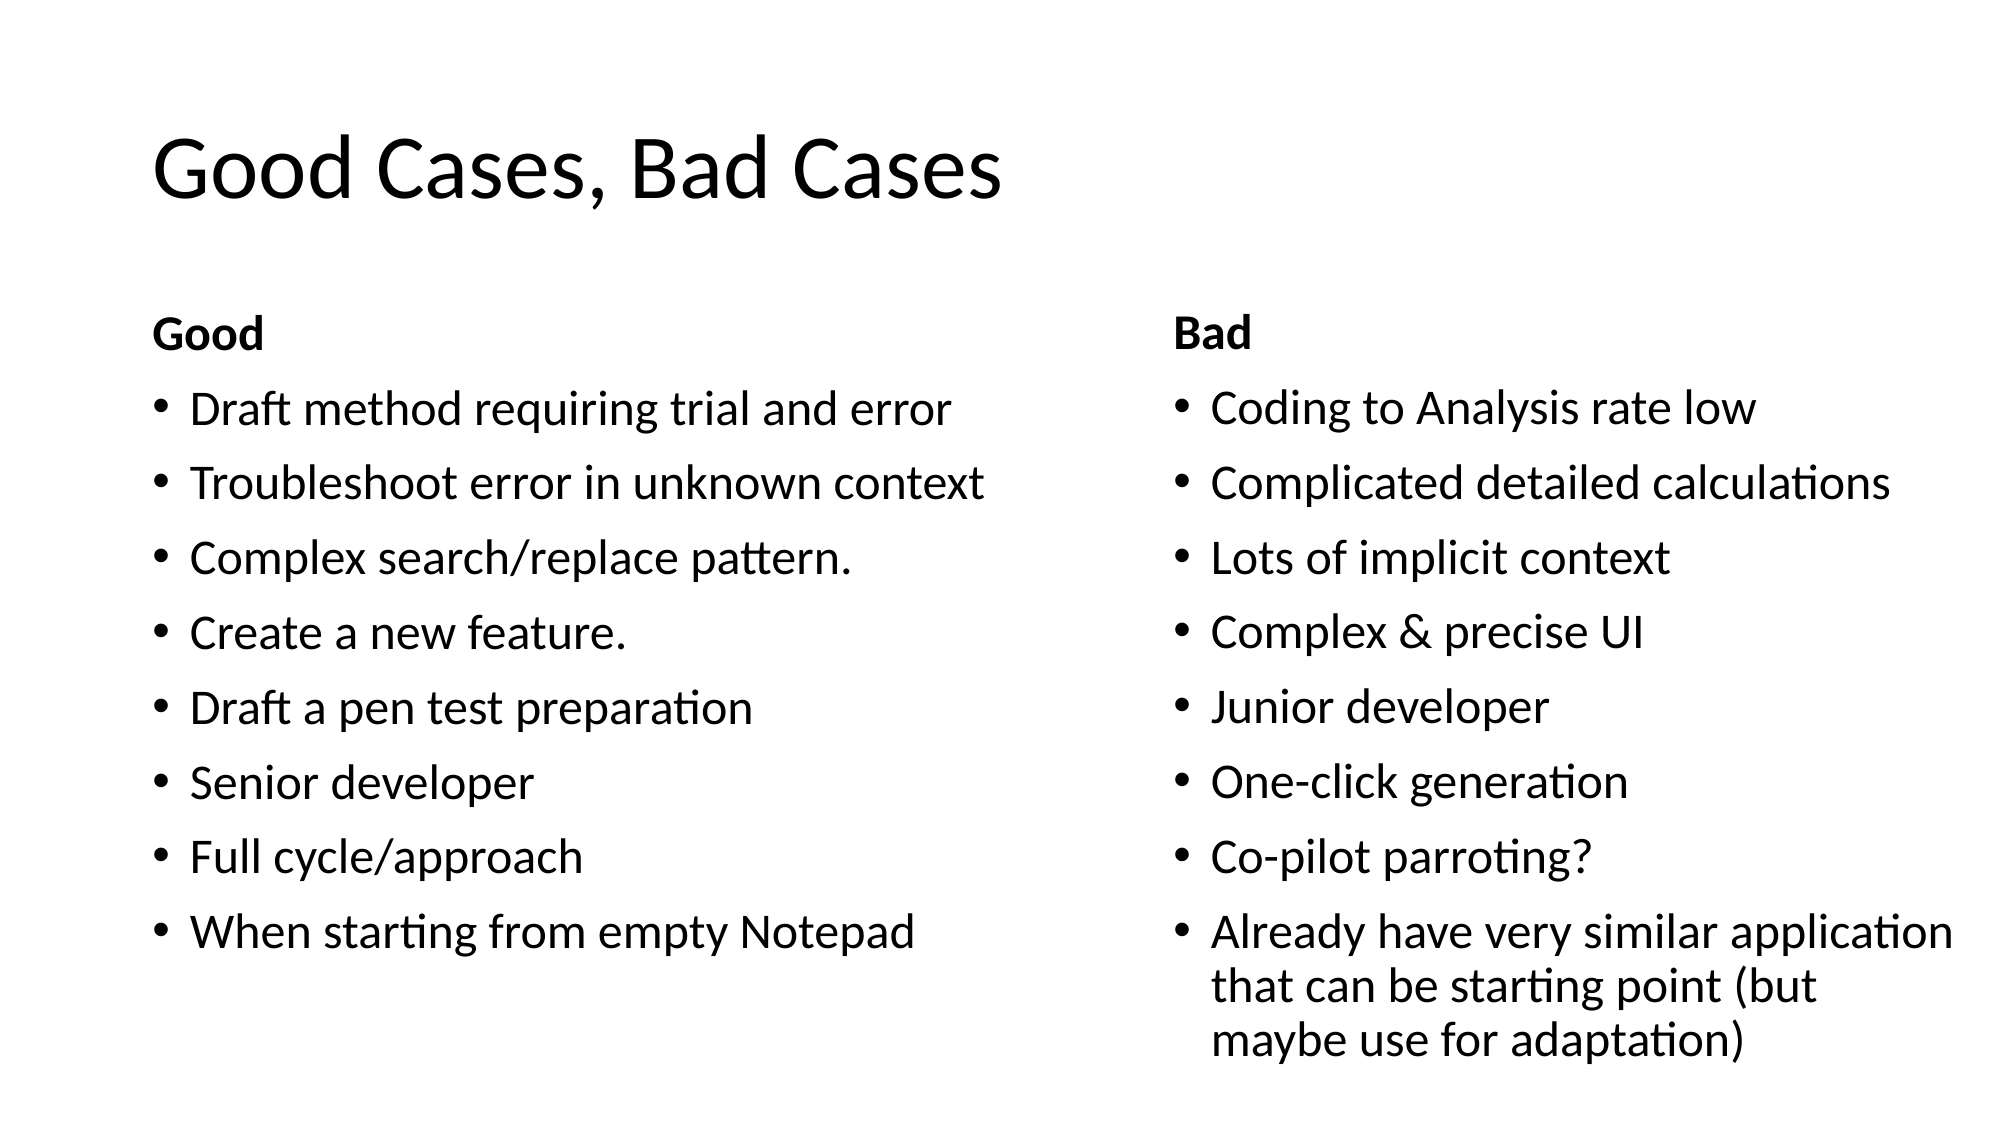

# Good Cases, Bad Cases
Bad
Coding to Analysis rate low
Complicated detailed calculations
Lots of implicit context
Complex & precise UI
Junior developer
One-click generation
Co-pilot parroting?
Already have very similar application that can be starting point (but maybe use for adaptation)

Good
Draft method requiring trial and error
Troubleshoot error in unknown context
Complex search/replace pattern.
Create a new feature.
Draft a pen test preparation
Senior developer
Full cycle/approach
When starting from empty Notepad